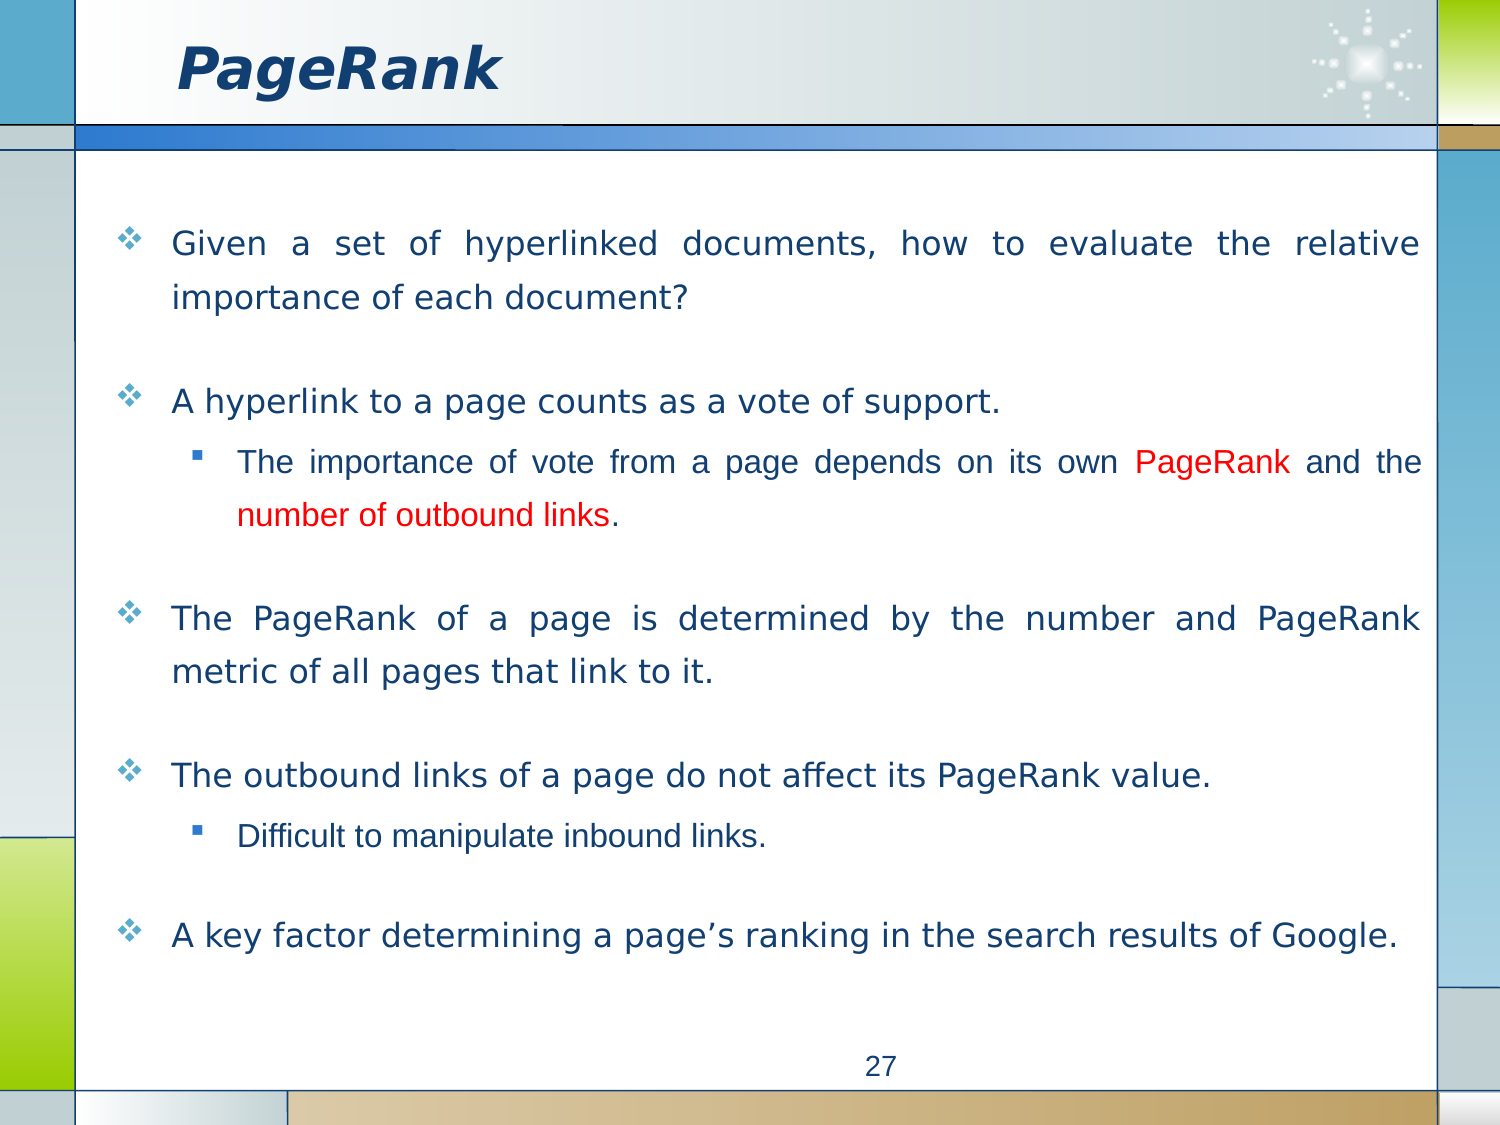

# PageRank
Given a set of hyperlinked documents, how to evaluate the relative importance of each document?

A hyperlink to a page counts as a vote of support.
The importance of vote from a page depends on its own PageRank and the number of outbound links.

The PageRank of a page is determined by the number and PageRank metric of all pages that link to it.

The outbound links of a page do not affect its PageRank value.
Difficult to manipulate inbound links.

A key factor determining a page’s ranking in the search results of Google.
27